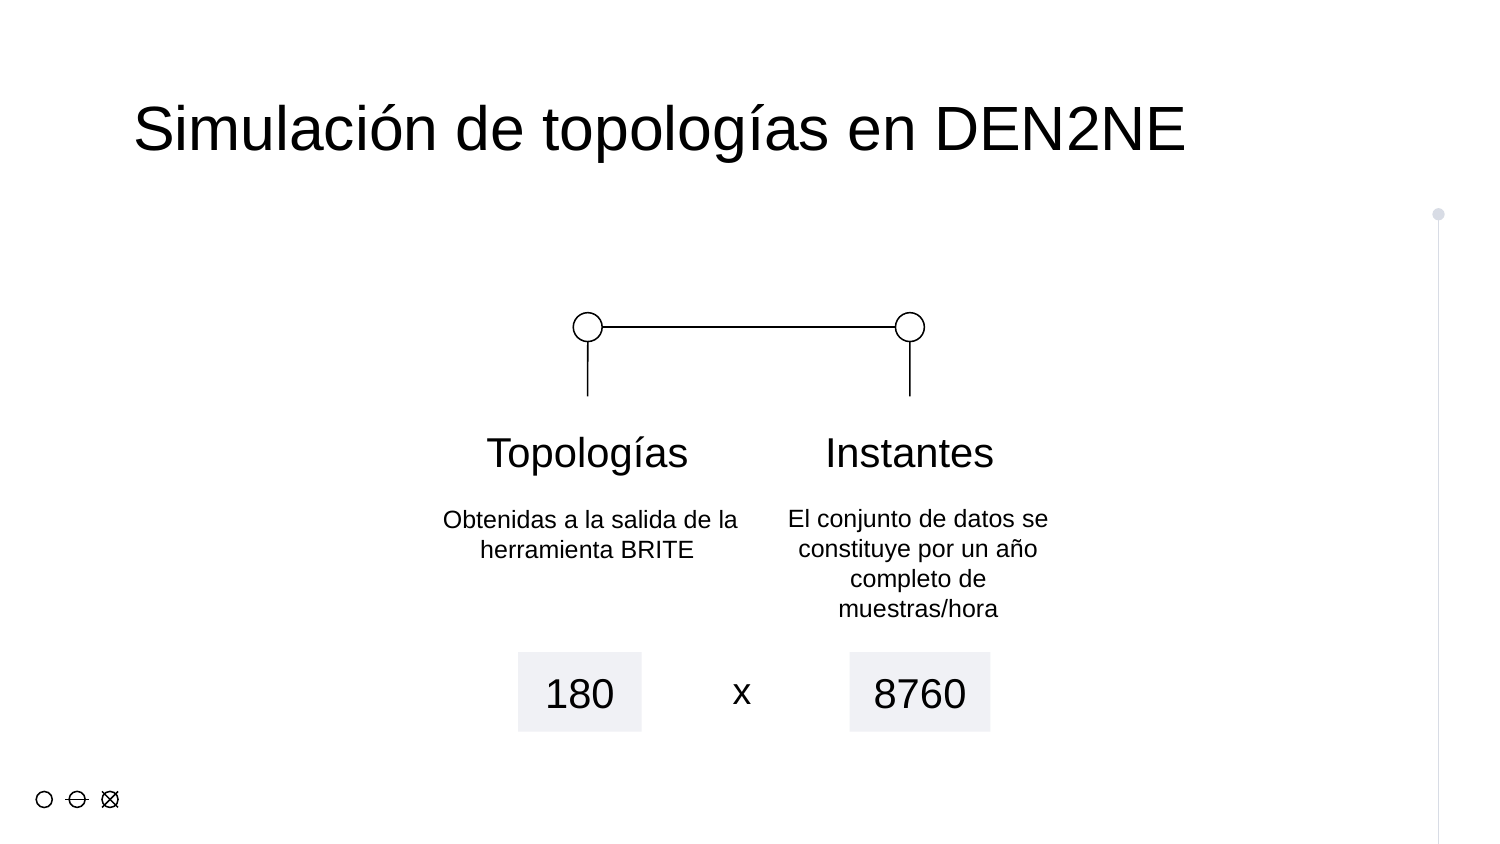

# Simulación de topologías en DEN2NE

Topologías
Instantes
El conjunto de datos se constituye por un año completo de muestras/hora
 Obtenidas a la salida de la herramienta BRITE
8760
180
x